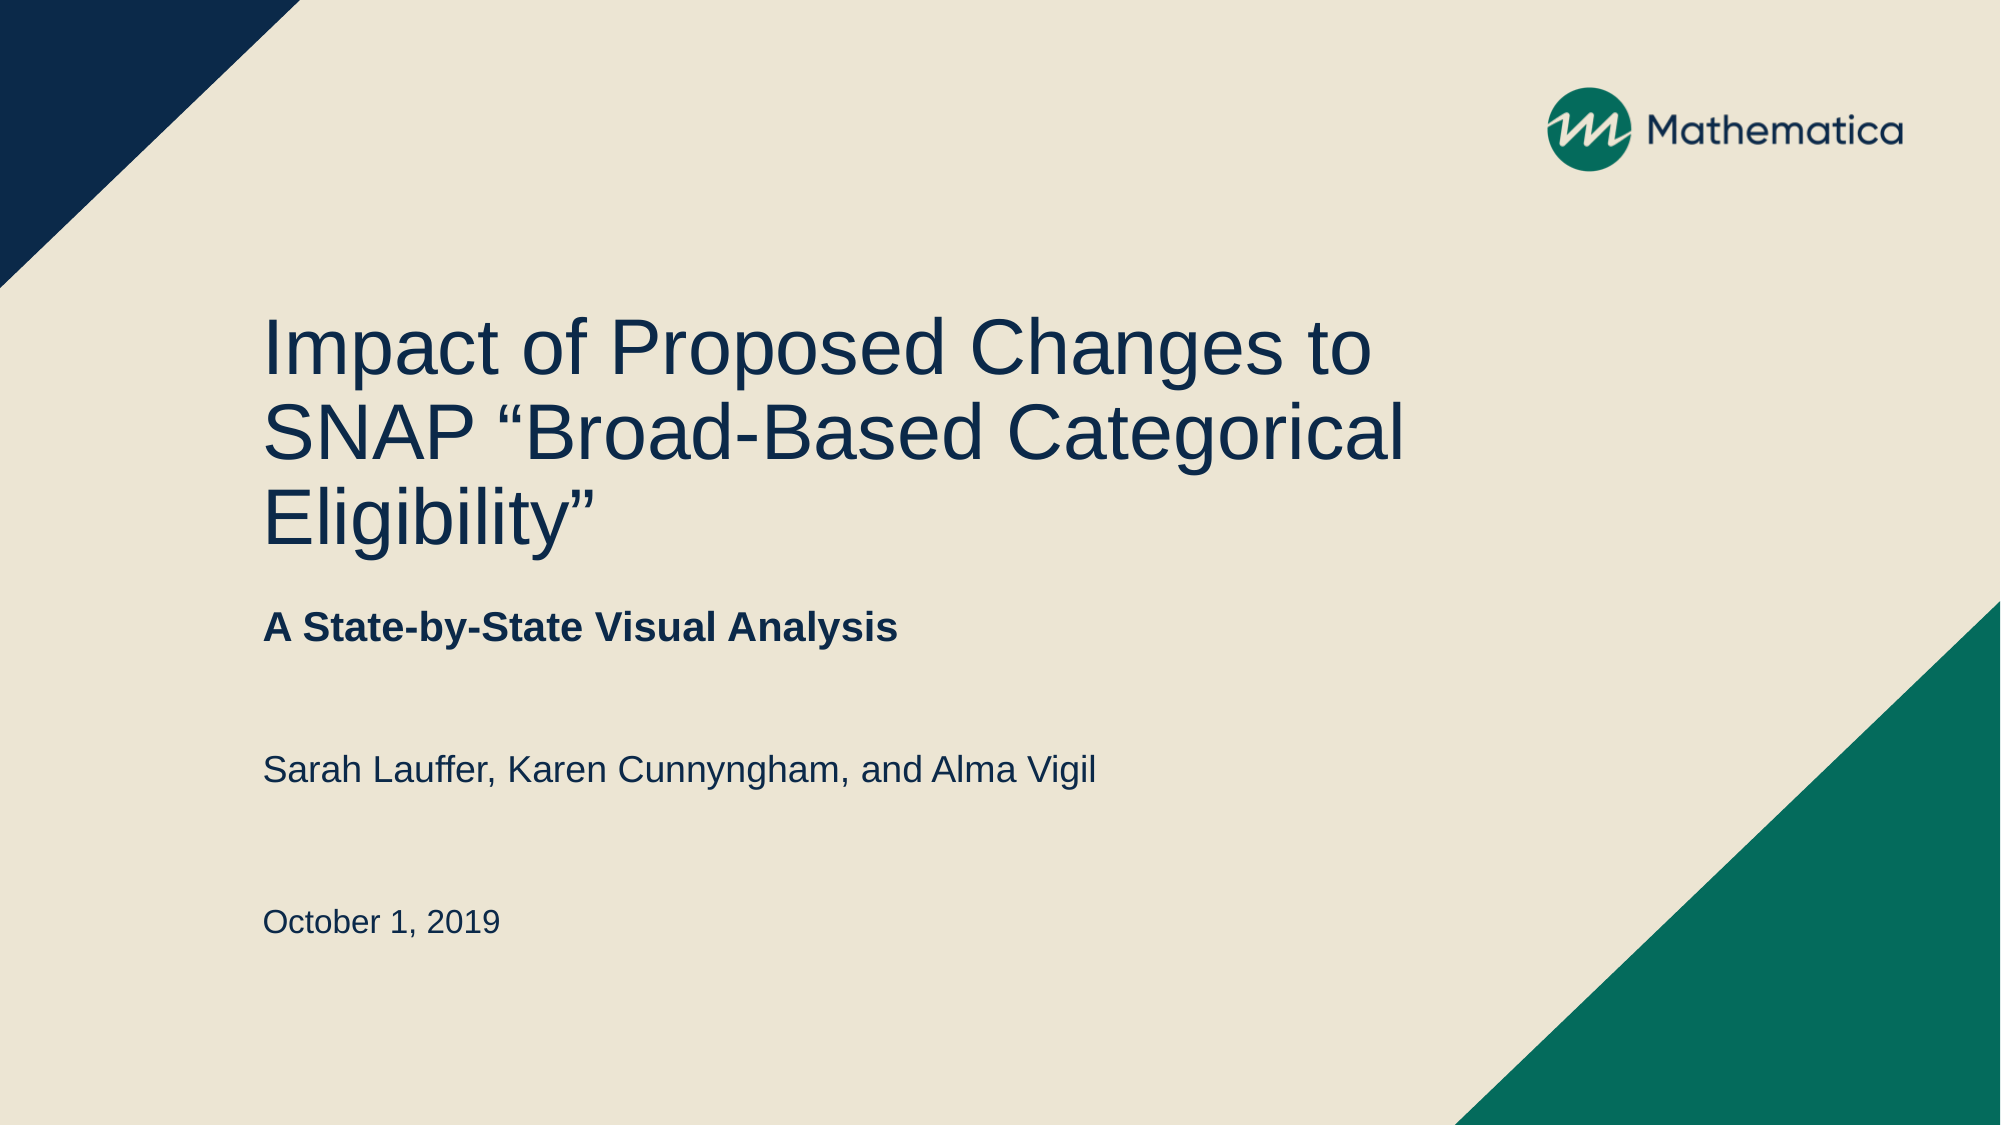

# Impact of Proposed Changes to SNAP “Broad-Based Categorical Eligibility”
A State-by-State Visual Analysis
Sarah Lauffer, Karen Cunnyngham, and Alma Vigil
October 1, 2019